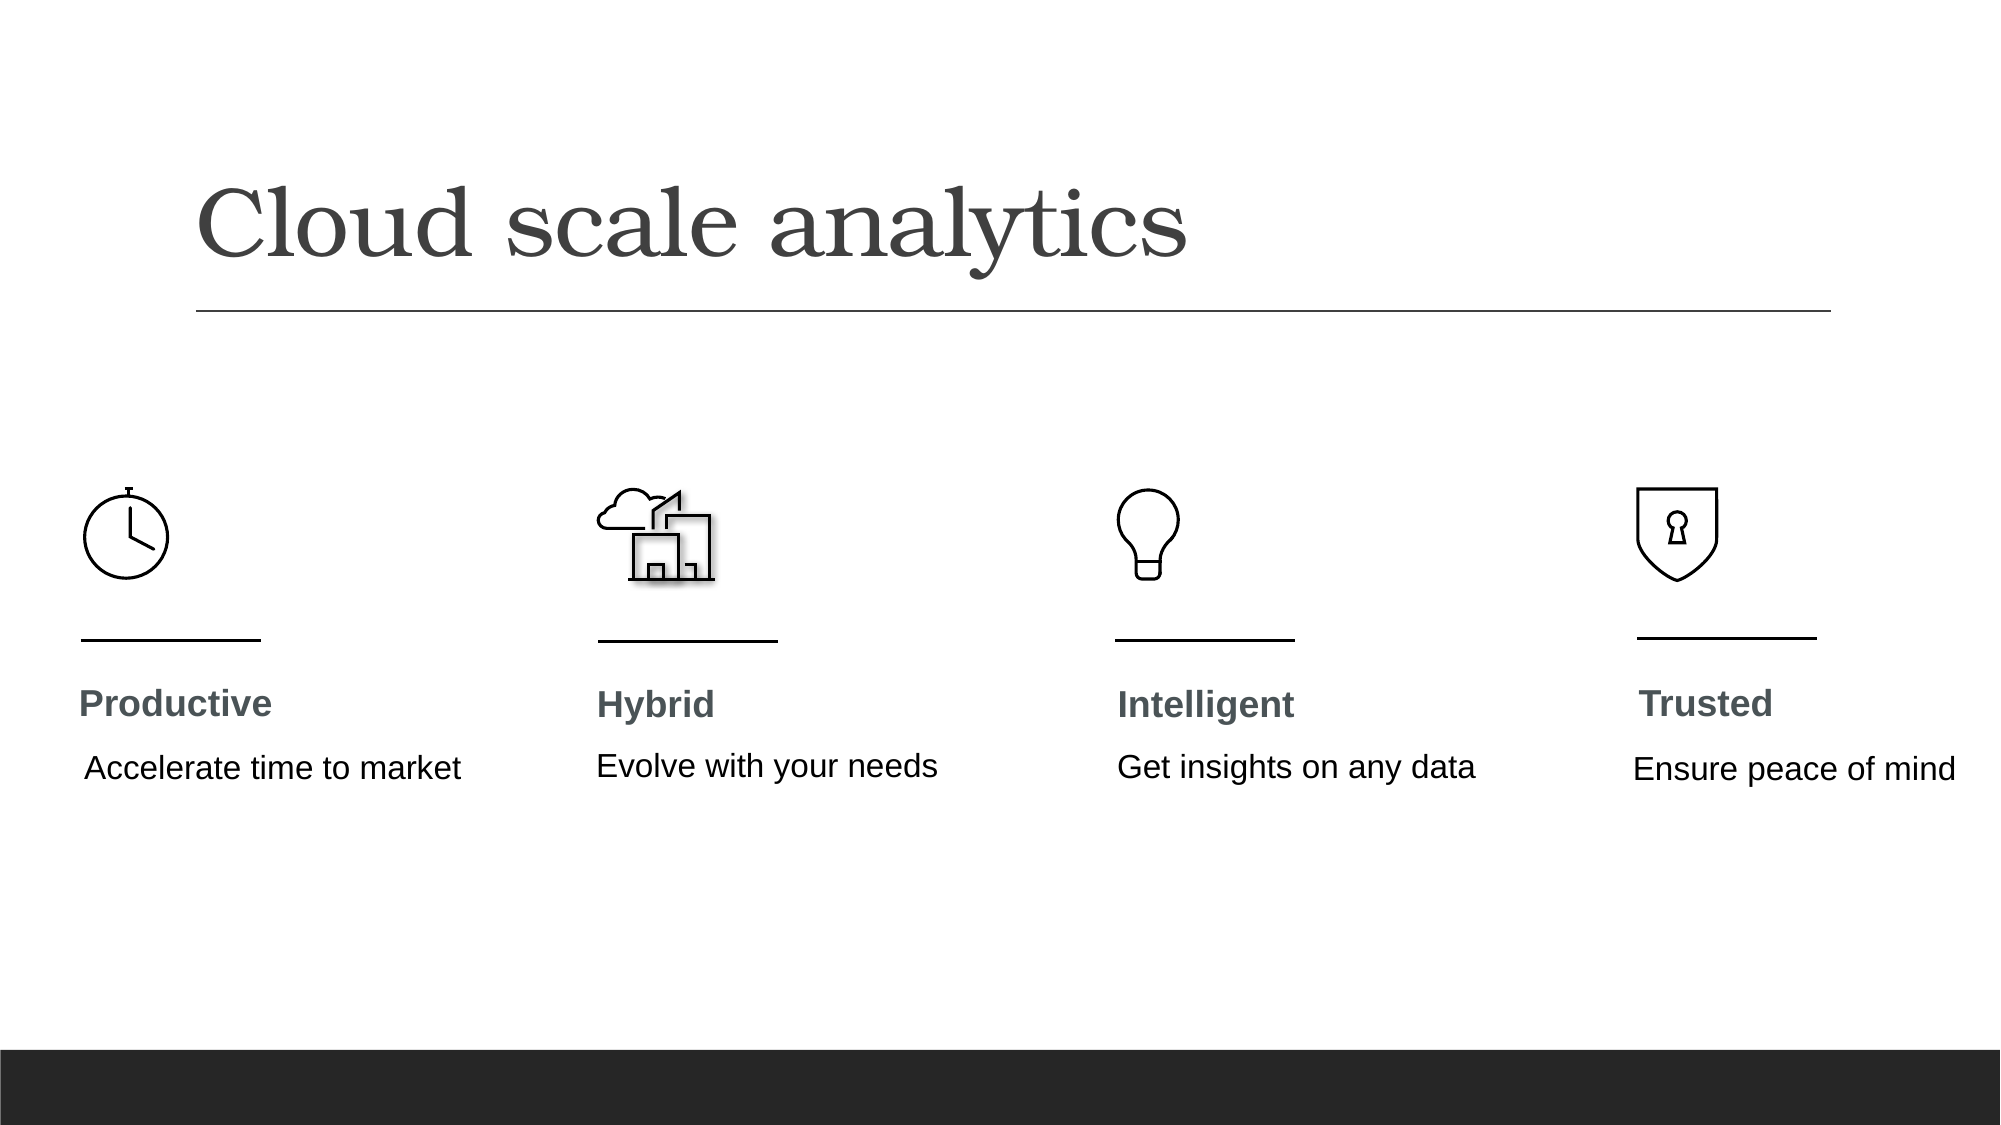

# Cloud scale analytics

Productive
Accelerate time to market

Trusted
Ensure peace of mind

Hybrid
Evolve with your needs

Intelligent
Get insights on any data